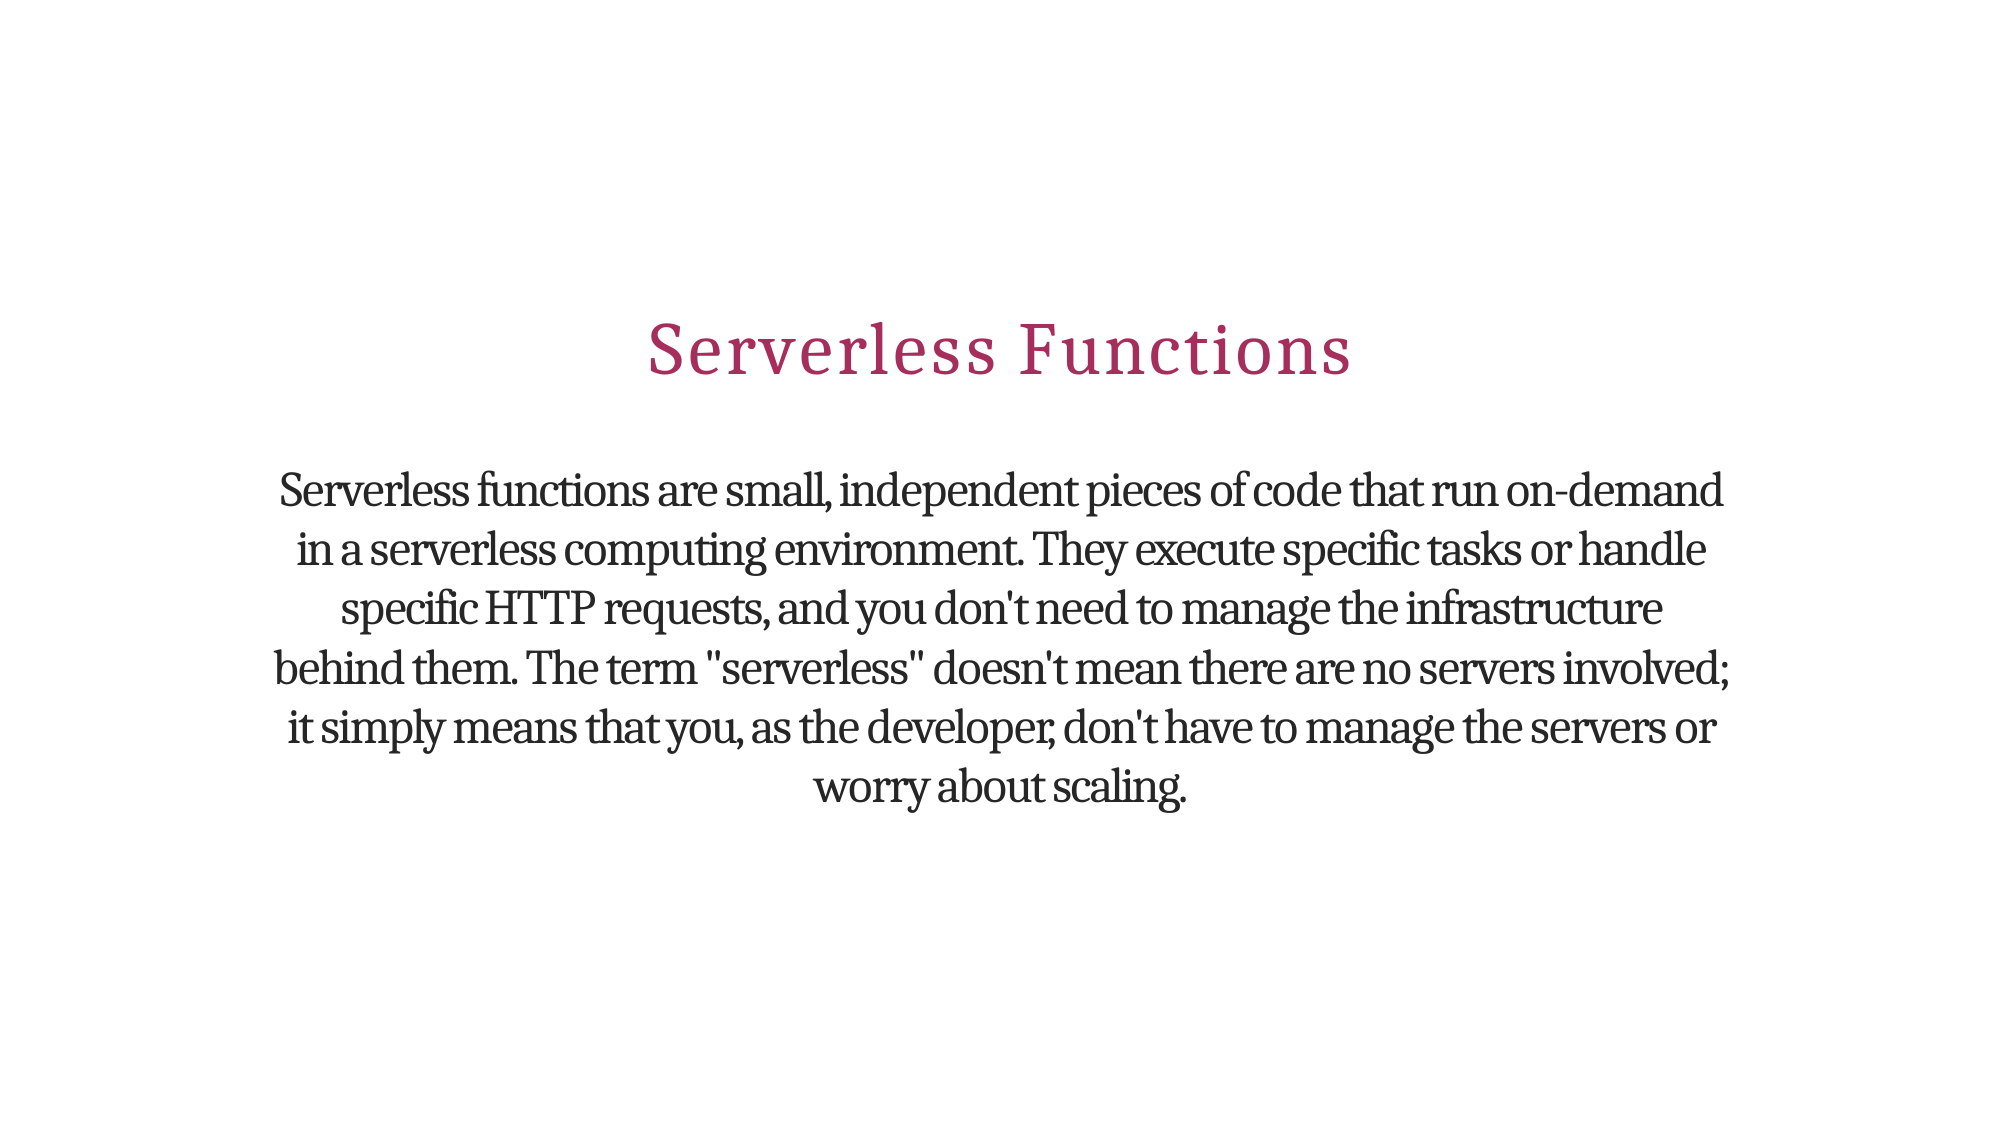

# Serverless Functions
Serverless functions are small, independent pieces of code that run on-demand in a serverless computing environment. They execute specific tasks or handle specific HTTP requests, and you don't need to manage the infrastructure behind them. The term "serverless" doesn't mean there are no servers involved; it simply means that you, as the developer, don't have to manage the servers or worry about scaling.